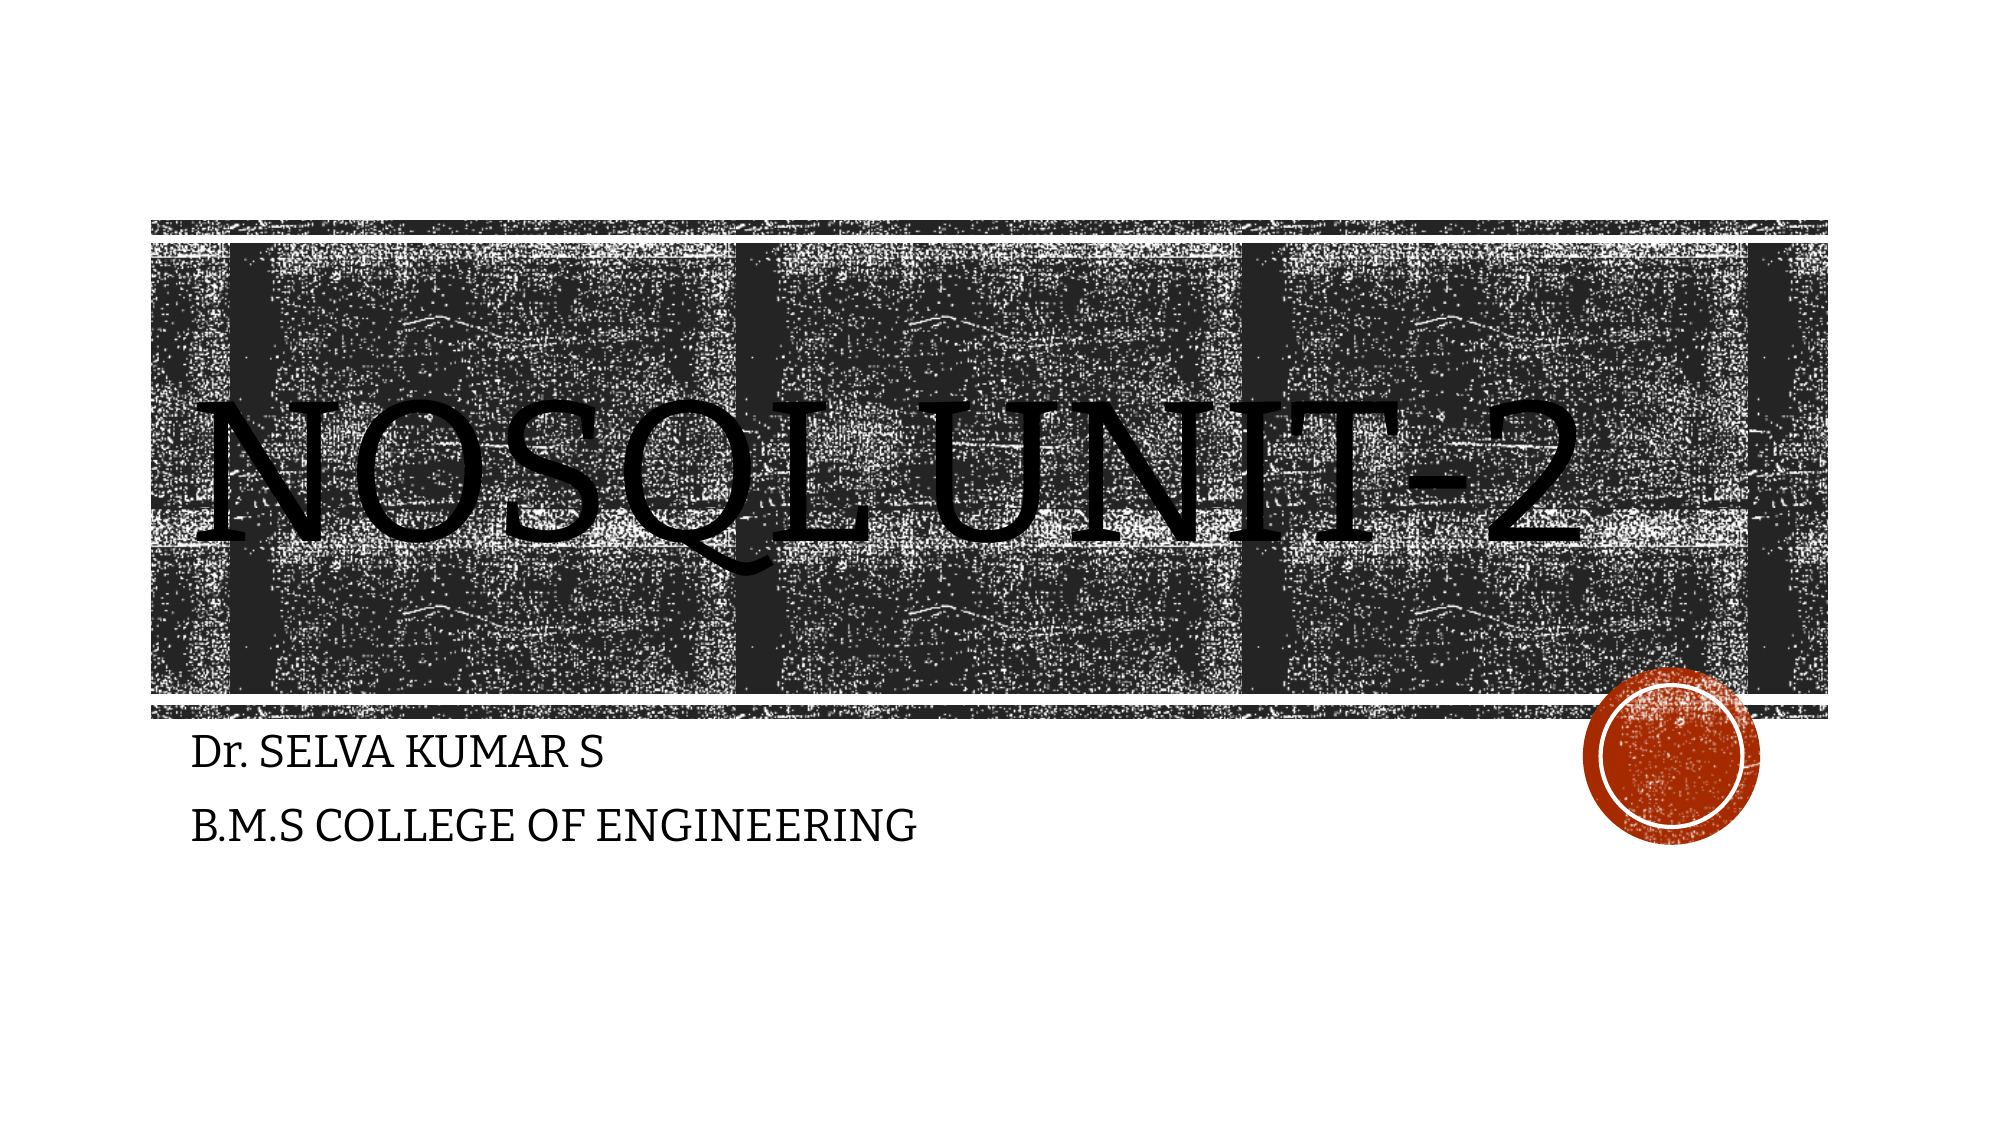

# NoSQL unit-2
Dr. SELVA KUMAR S
B.M.S COLLEGE OF ENGINEERING